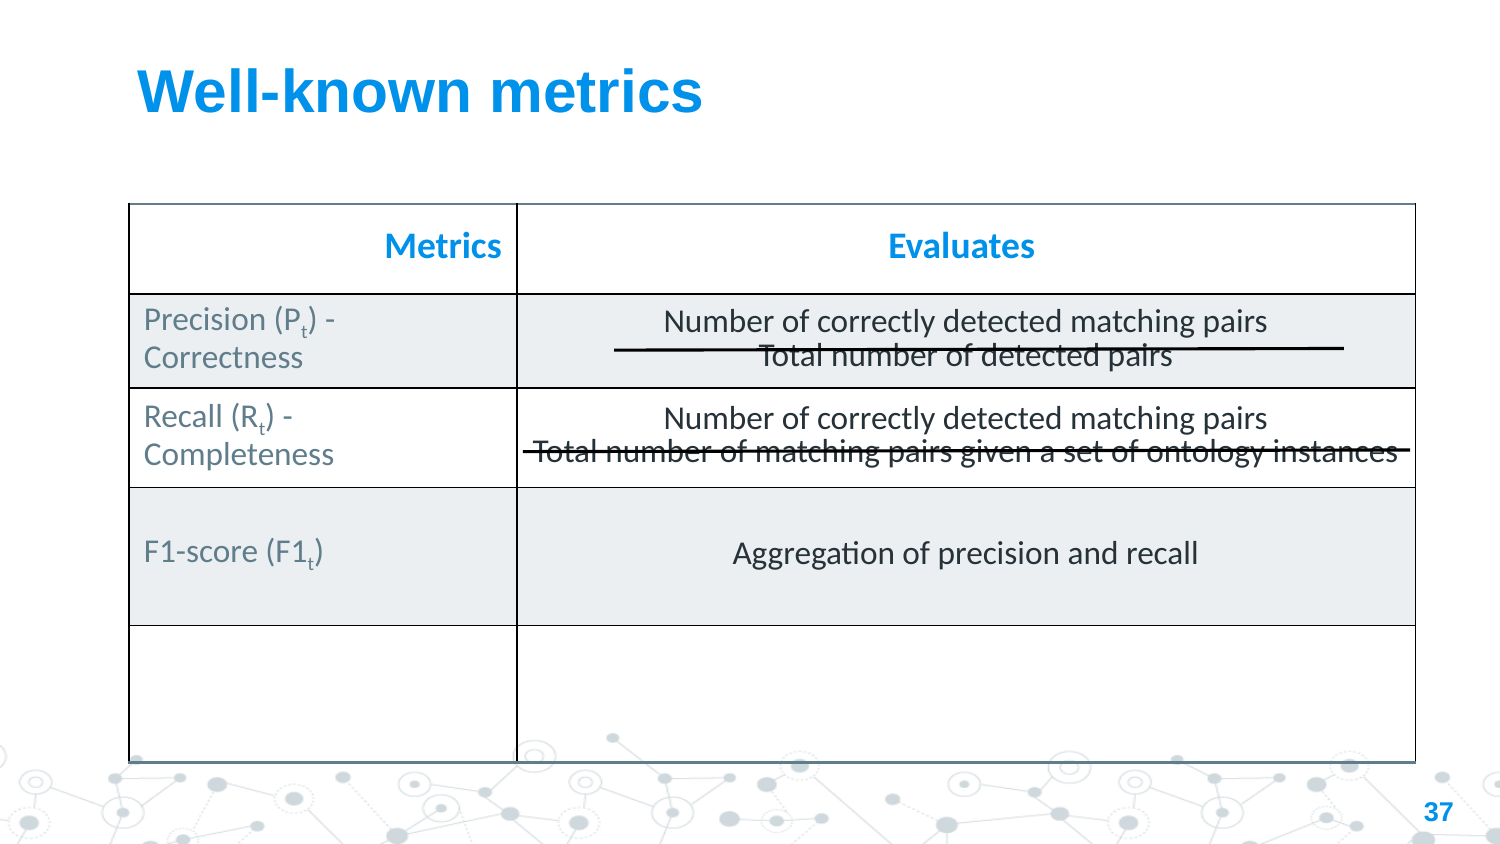

# Well-known metrics
| Metrics | Evaluates |
| --- | --- |
| Precision (Pt) - Correctness | Number of correctly detected matching pairs Total number of detected pairs |
| Recall (Rt) - Completeness | Number of correctly detected matching pairs Total number of matching pairs given a set of ontology instances |
| F1-score (F1t) | Aggregation of precision and recall |
|  |  |
37